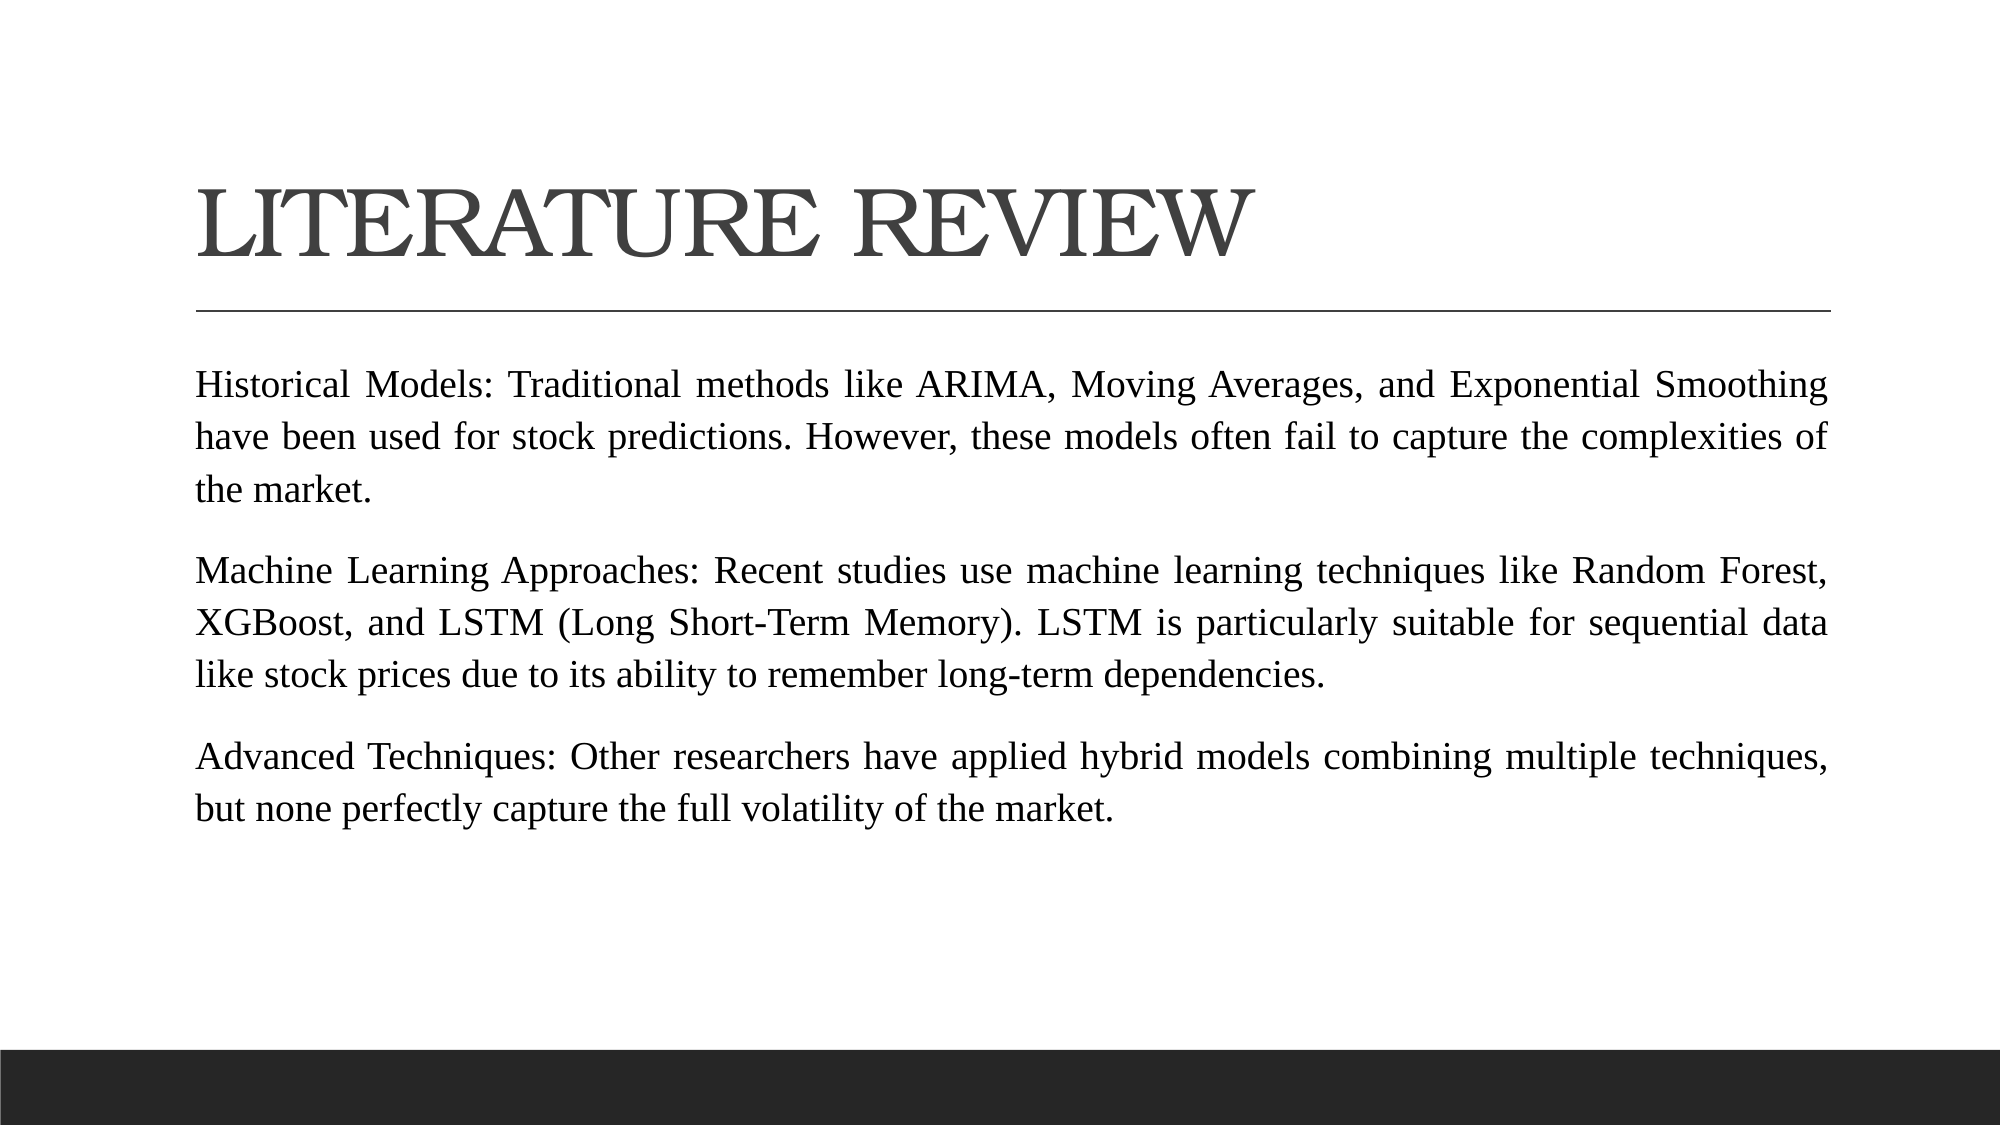

# LITERATURE REVIEW
Historical Models: Traditional methods like ARIMA, Moving Averages, and Exponential Smoothing have been used for stock predictions. However, these models often fail to capture the complexities of the market.
Machine Learning Approaches: Recent studies use machine learning techniques like Random Forest, XGBoost, and LSTM (Long Short-Term Memory). LSTM is particularly suitable for sequential data like stock prices due to its ability to remember long-term dependencies.
Advanced Techniques: Other researchers have applied hybrid models combining multiple techniques, but none perfectly capture the full volatility of the market.